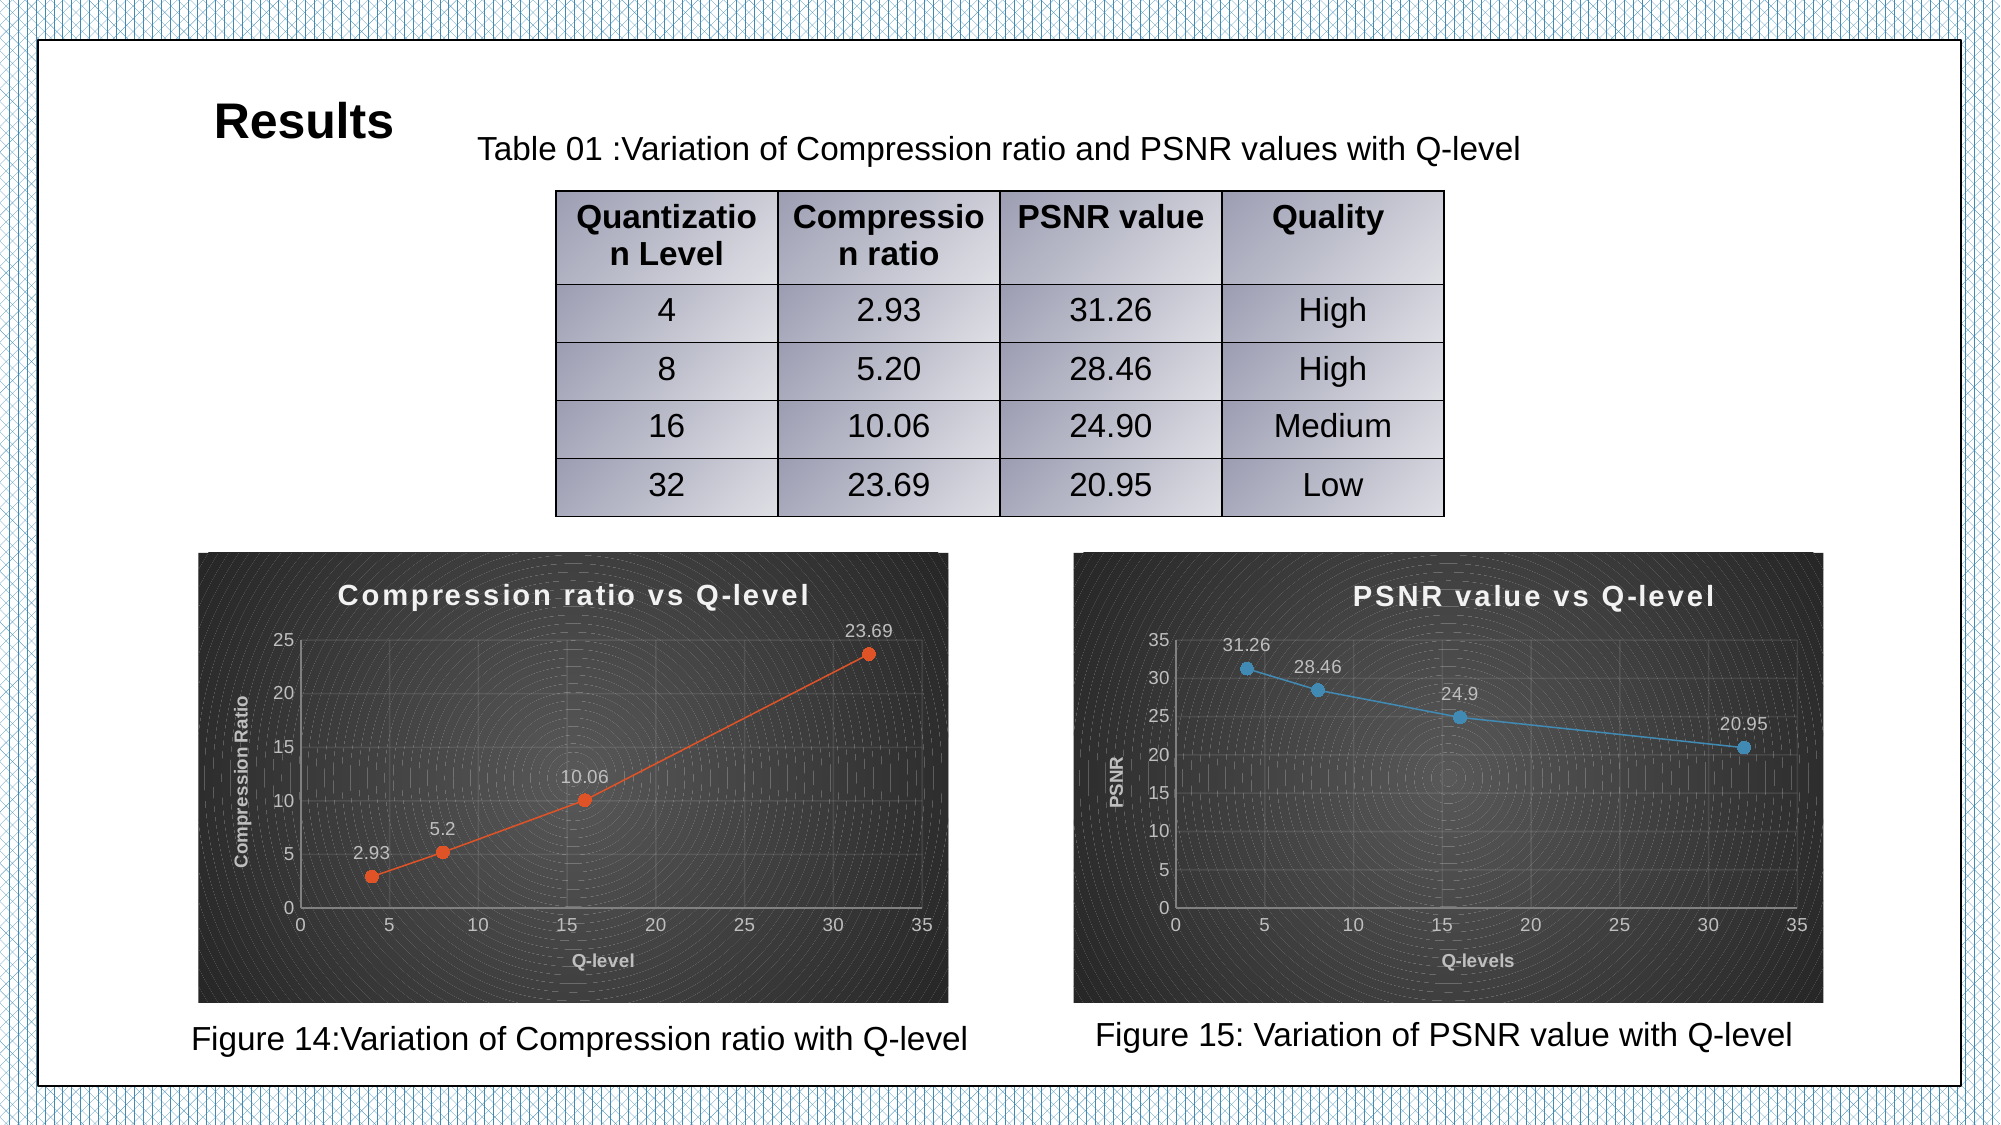

Results
Table 01 :Variation of Compression ratio and PSNR values with Q-level
| Quantization Level | Compression ratio | PSNR value | Quality |
| --- | --- | --- | --- |
| 4 | 2.93 | 31.26 | High |
| 8 | 5.20 | 28.46 | High |
| 16 | 10.06 | 24.90 | Medium |
| 32 | 23.69 | 20.95 | Low |

### Chart: Compression ratio vs Q-level

| Category | Compression ratio |
|---|---|

### Chart: PSNR value vs Q-level

| Category | PSNR value |
|---|---|
Figure 15: Variation of PSNR value with Q-level
Figure 14:Variation of Compression ratio with Q-level